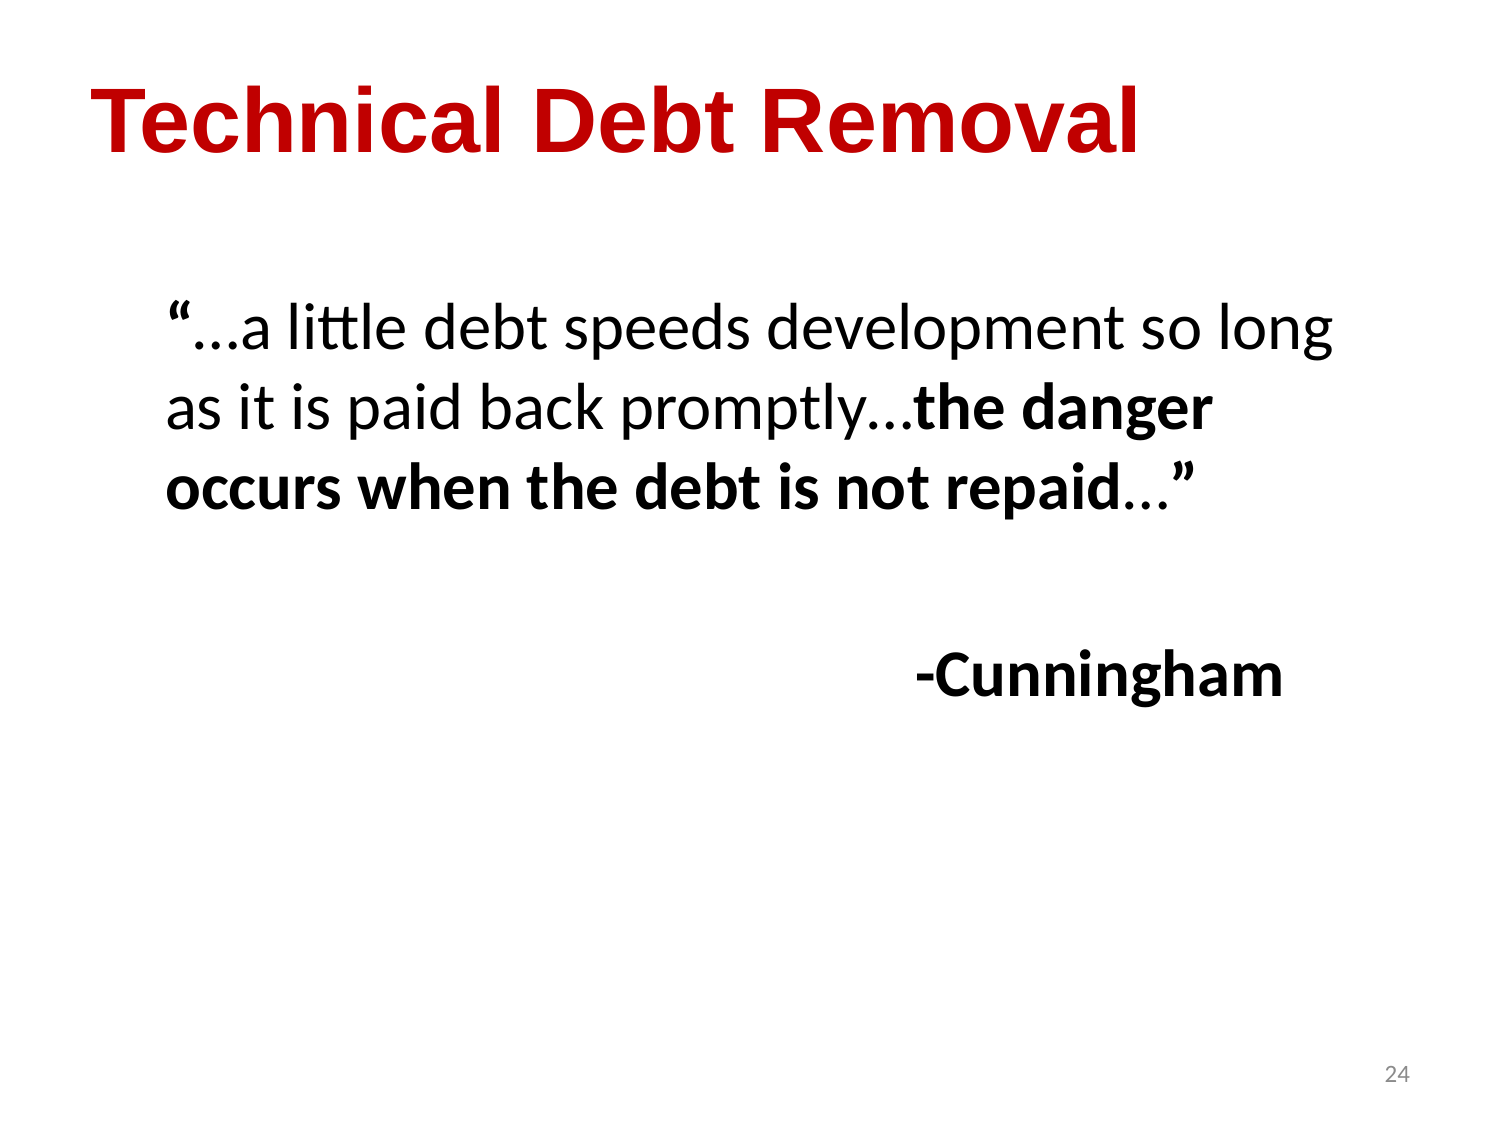

# Technical Debt Removal
“…a little debt speeds development so long as it is paid back promptly…the danger occurs when the debt is not repaid…”

					-Cunningham

24